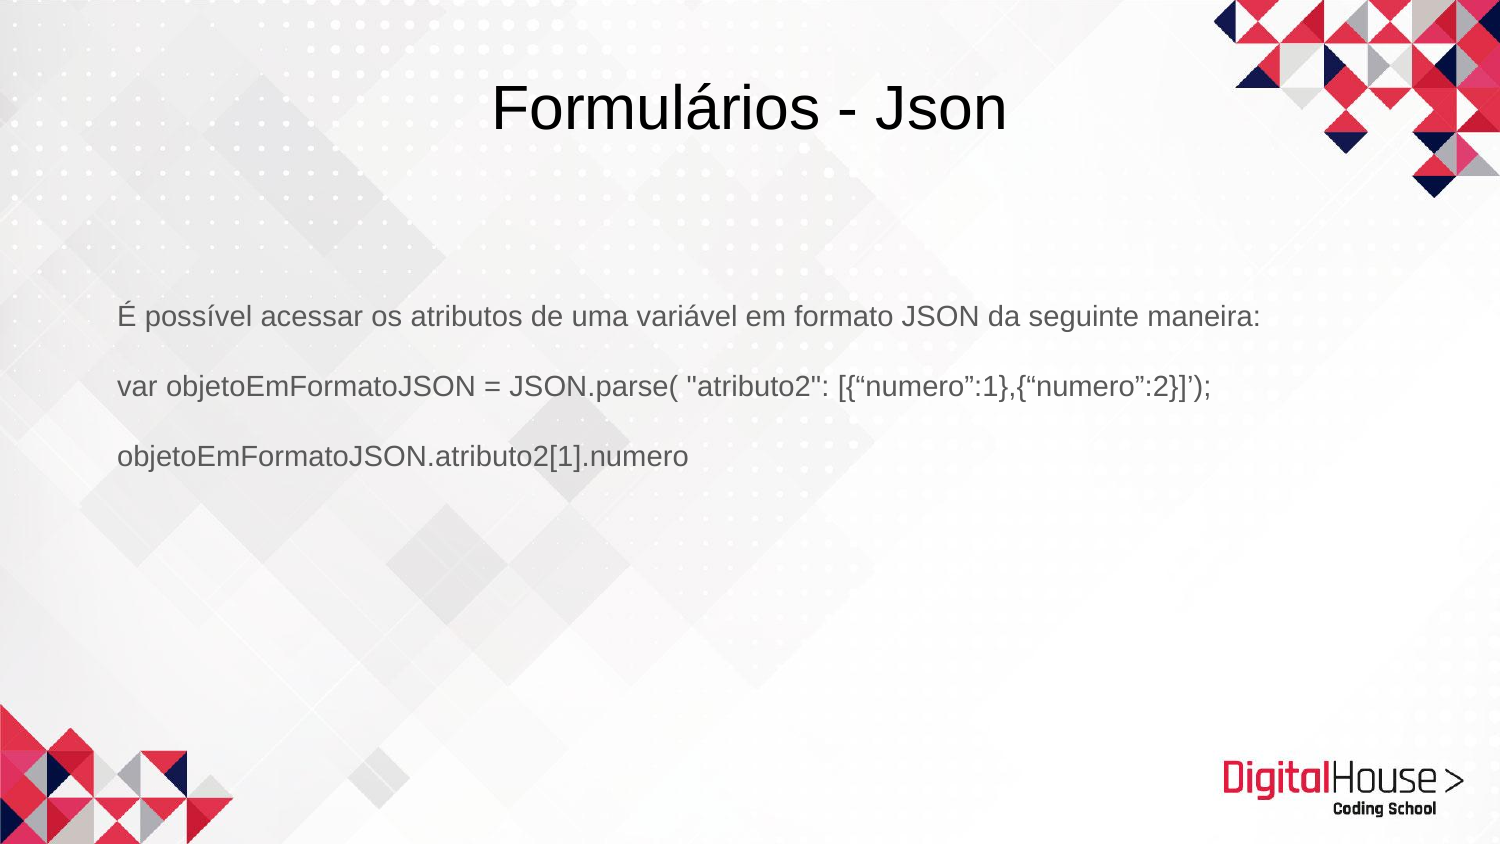

Formulários - Json

É possível acessar os atributos de uma variável em formato JSON da seguinte maneira:

var objetoEmFormatoJSON = JSON.parse( "atributo2": [{“numero”:1},{“numero”:2}]’);

objetoEmFormatoJSON.atributo2[1].numero